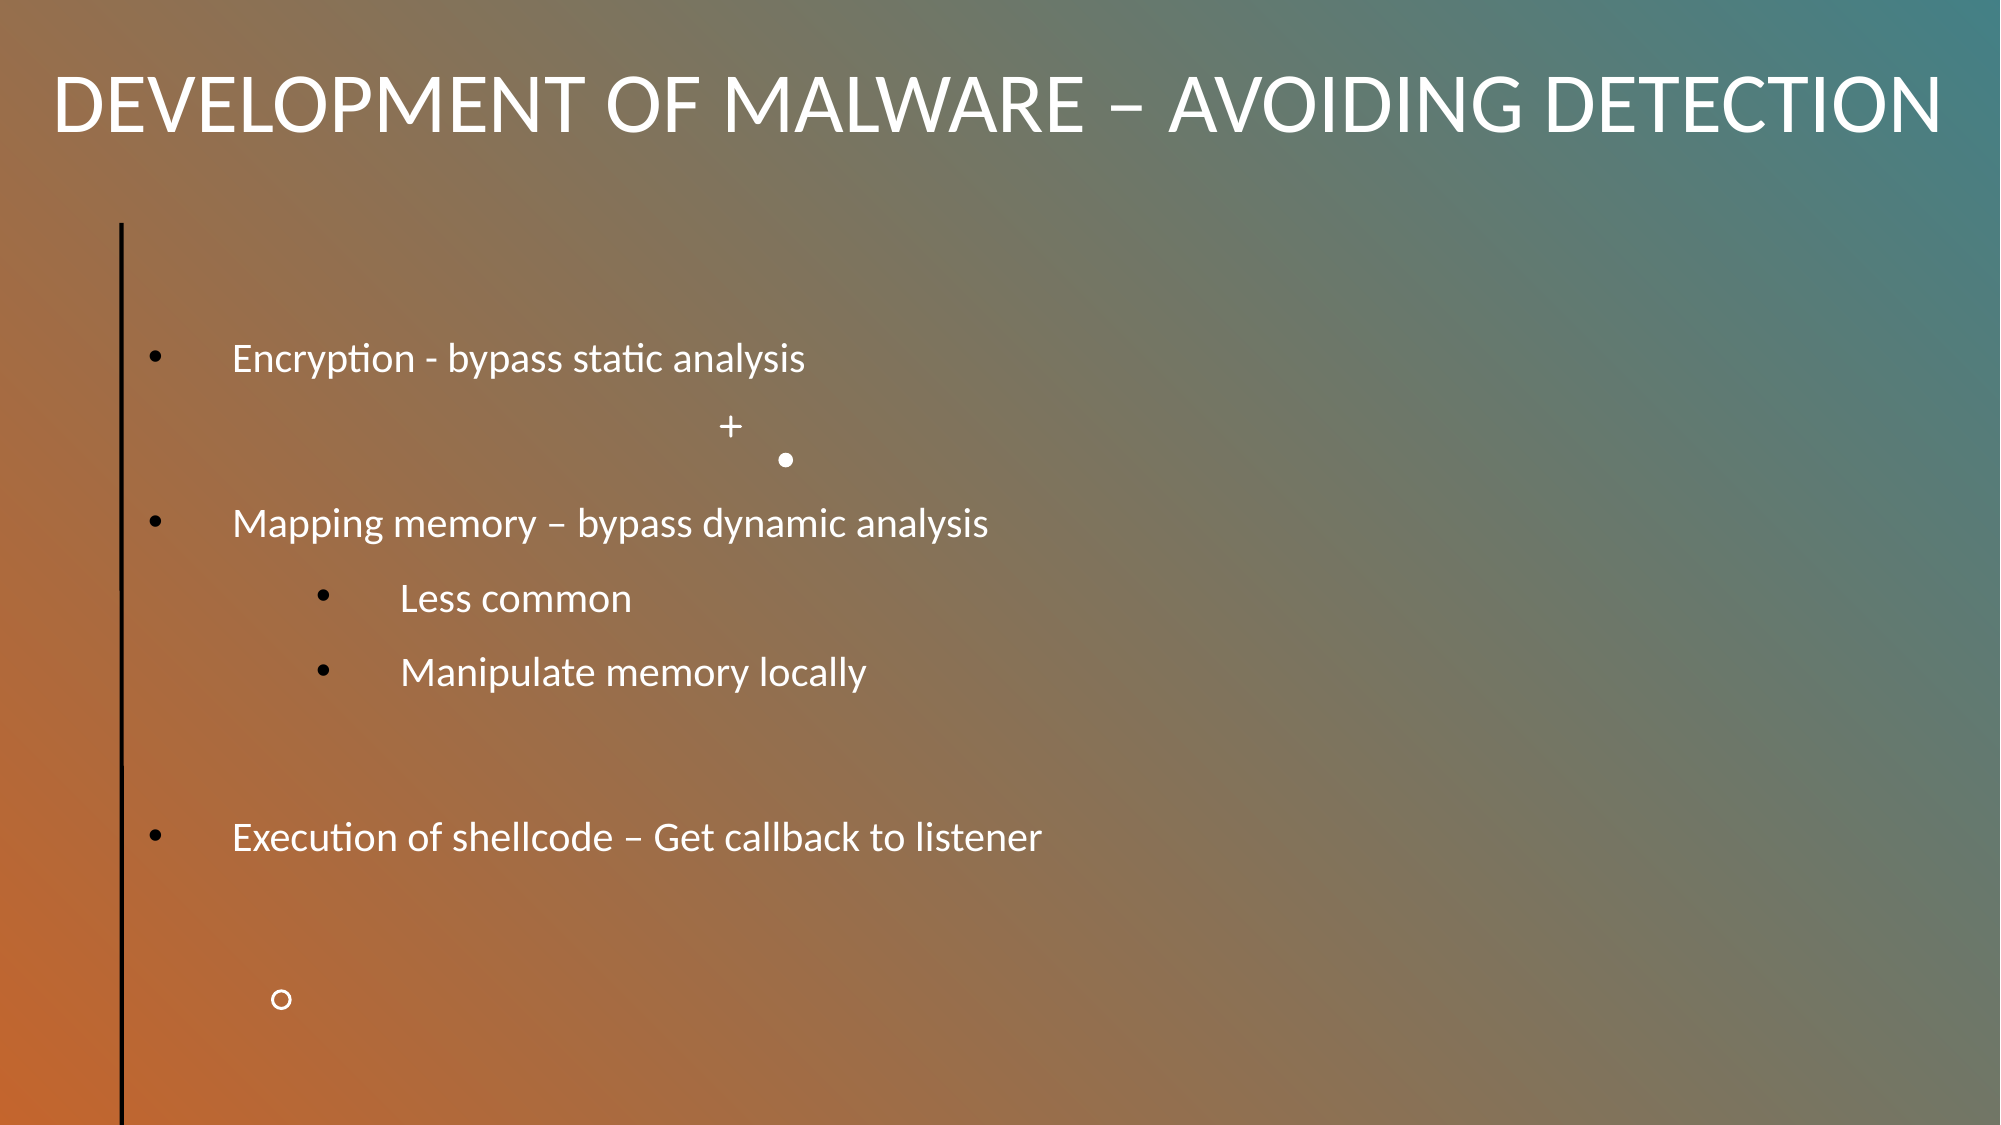

# Development of malware – avoiding detection
Encryption - bypass static analysis
Mapping memory – bypass dynamic analysis
Less common
Manipulate memory locally
Execution of shellcode – Get callback to listener